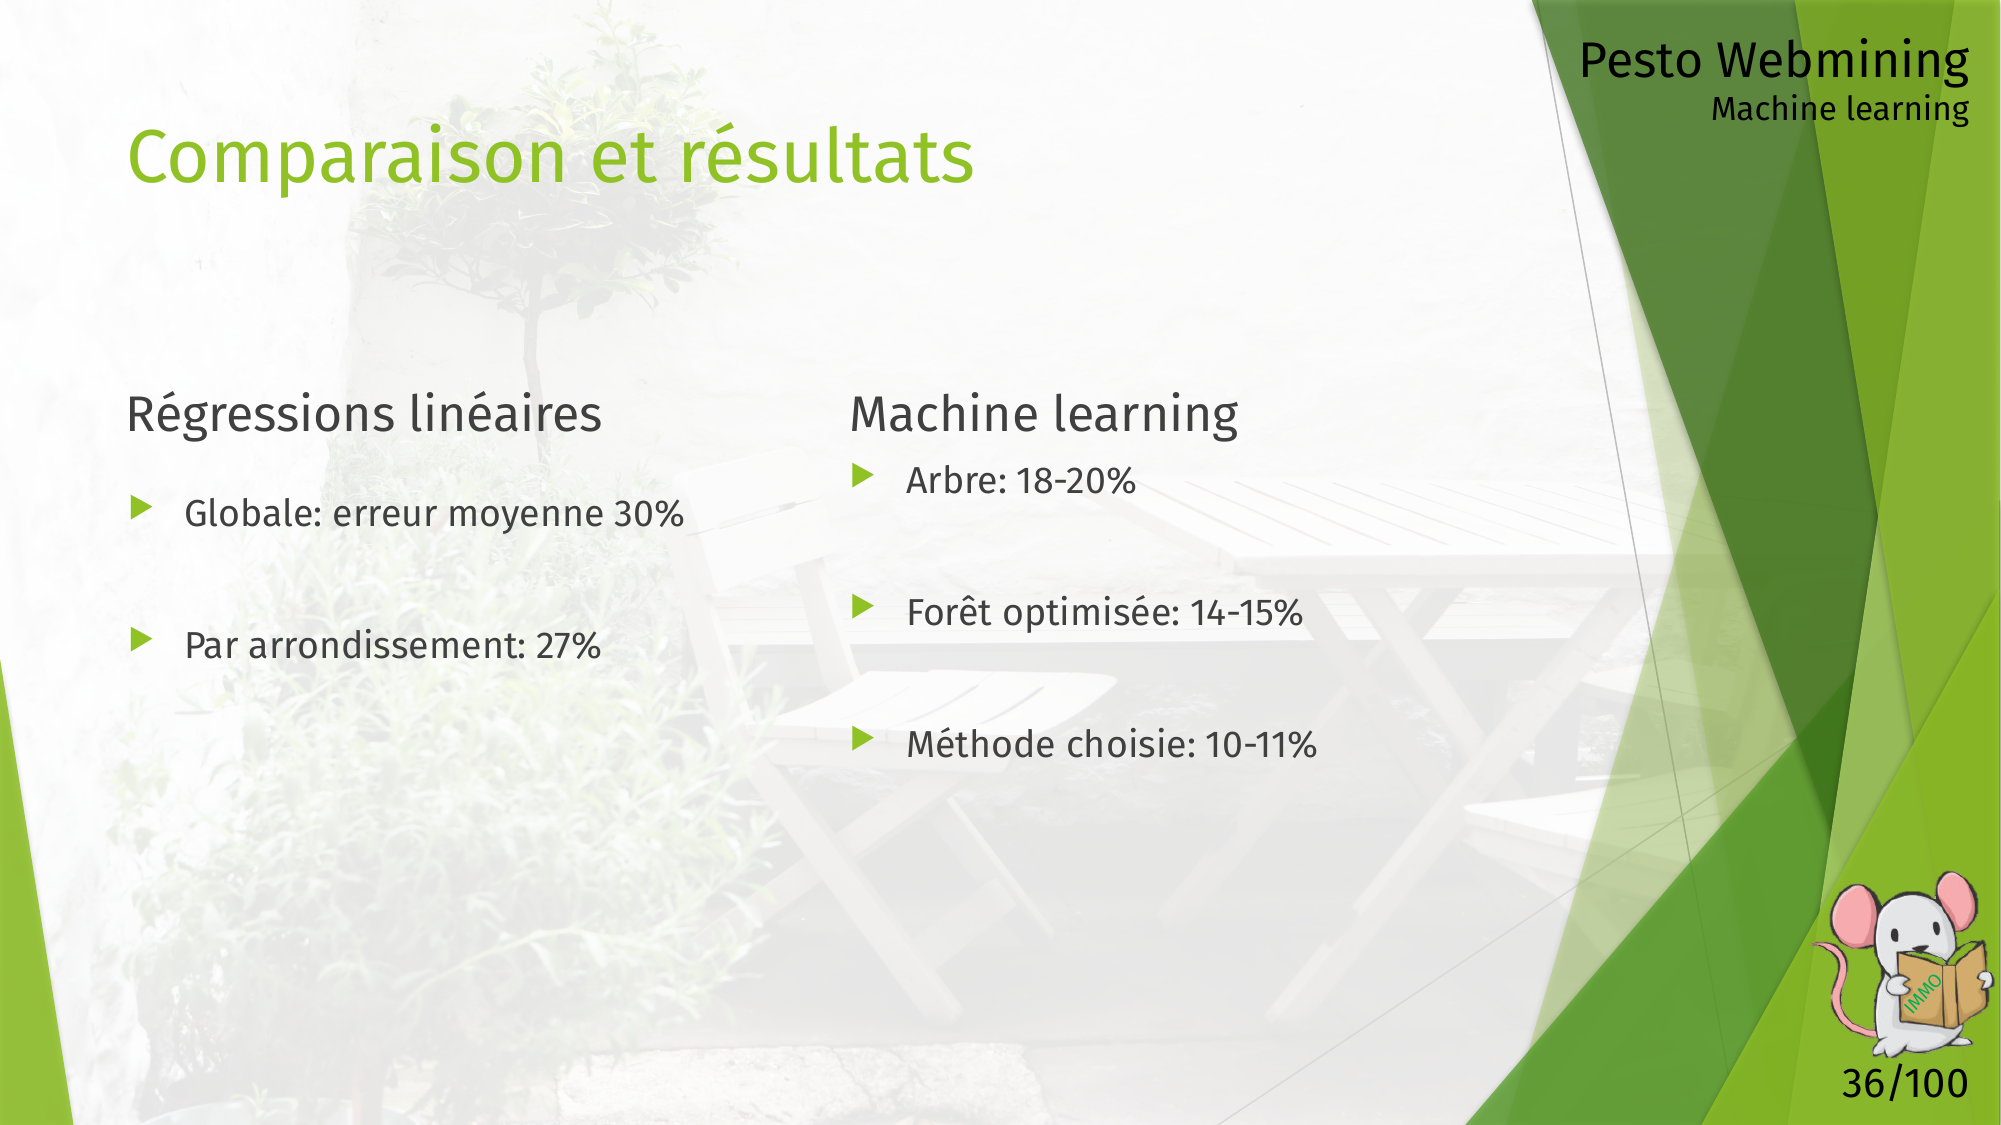

Pesto Webmining
Machine learning
# Comparaison et résultats
Régressions linéaires
Machine learning
Arbre: 18-20%

Forêt optimisée: 14-15%

Méthode choisie: 10-11%
Globale: erreur moyenne 30%

Par arrondissement: 27%
36/100